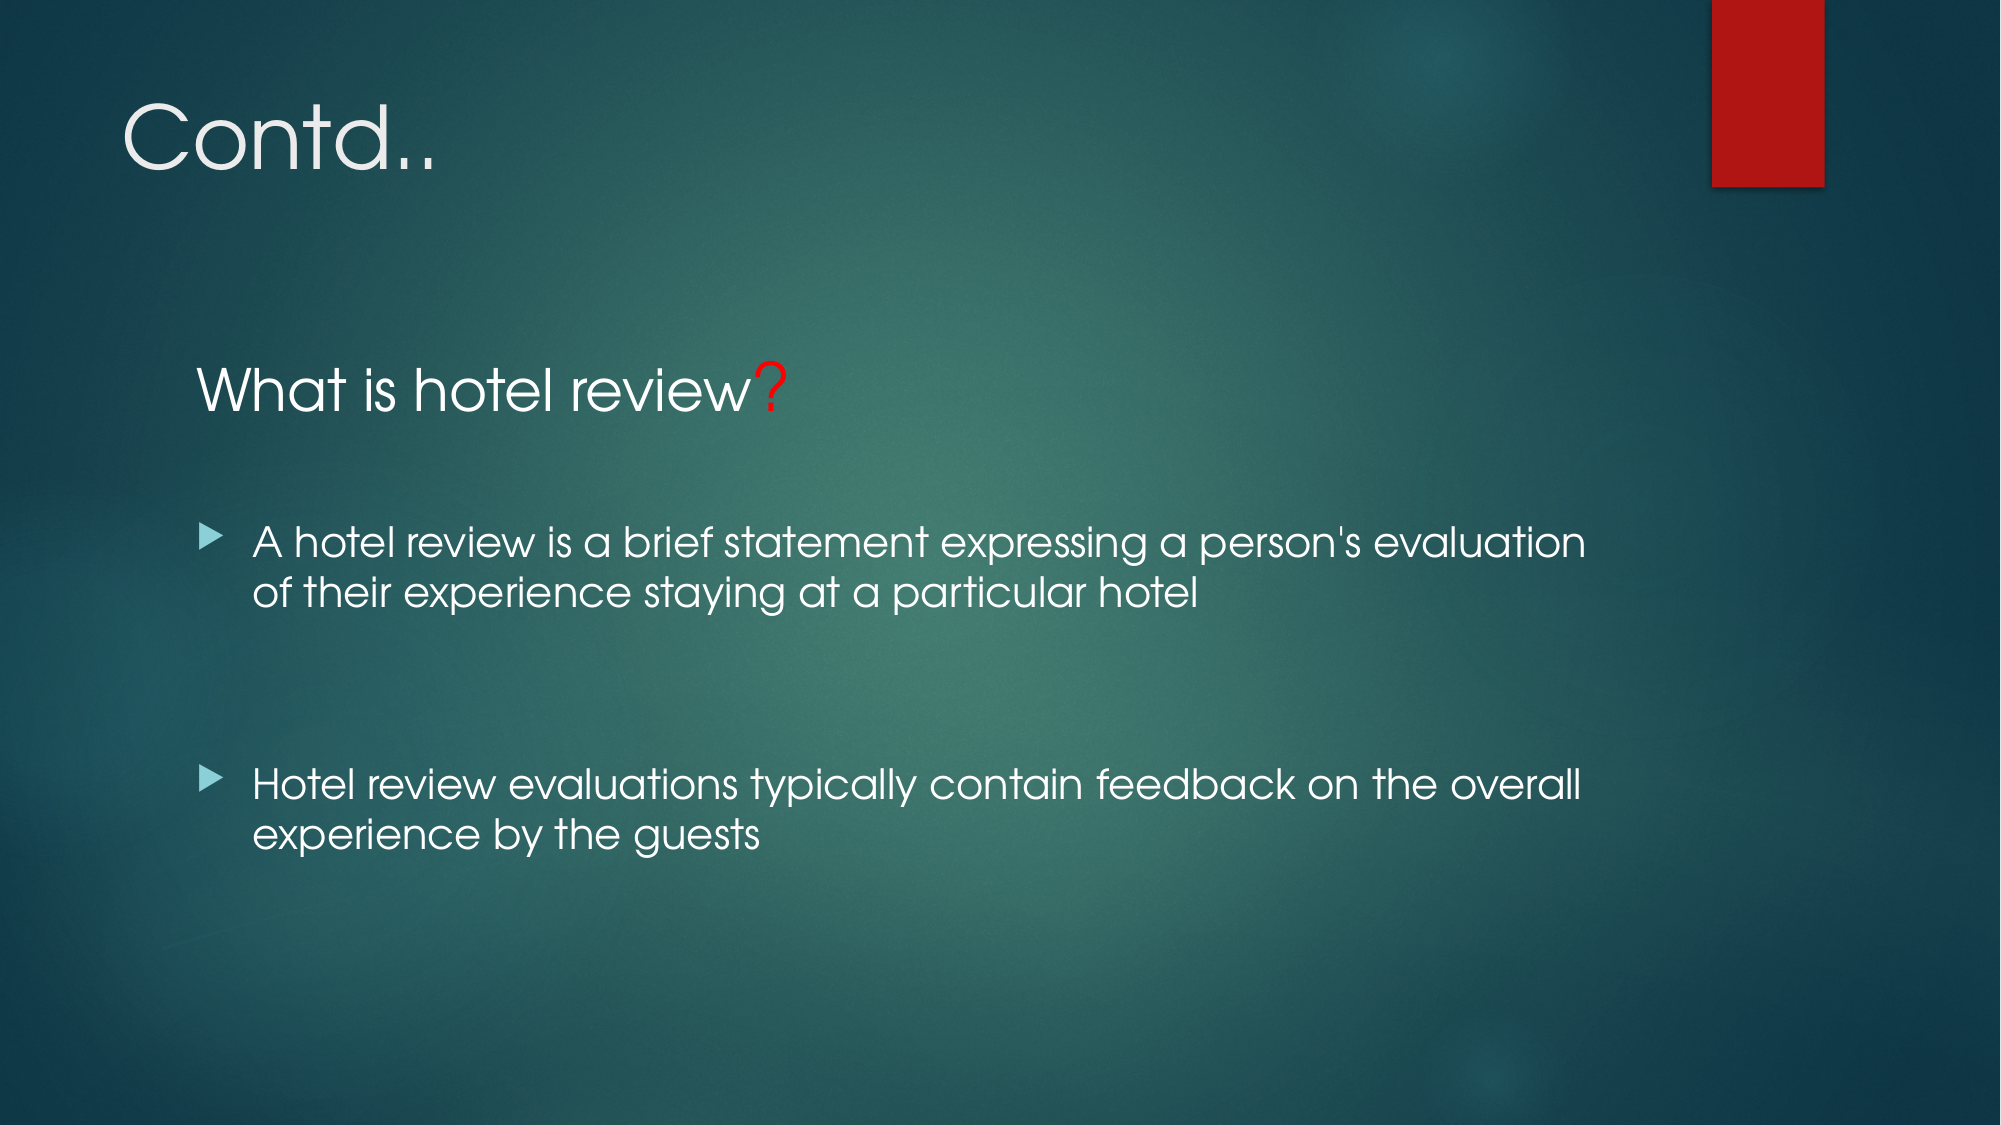

# Contd..
What is hotel review?

A hotel review is a brief statement expressing a person's evaluation of their experience staying at a particular hotel

Hotel review evaluations typically contain feedback on the overall experience by the guests